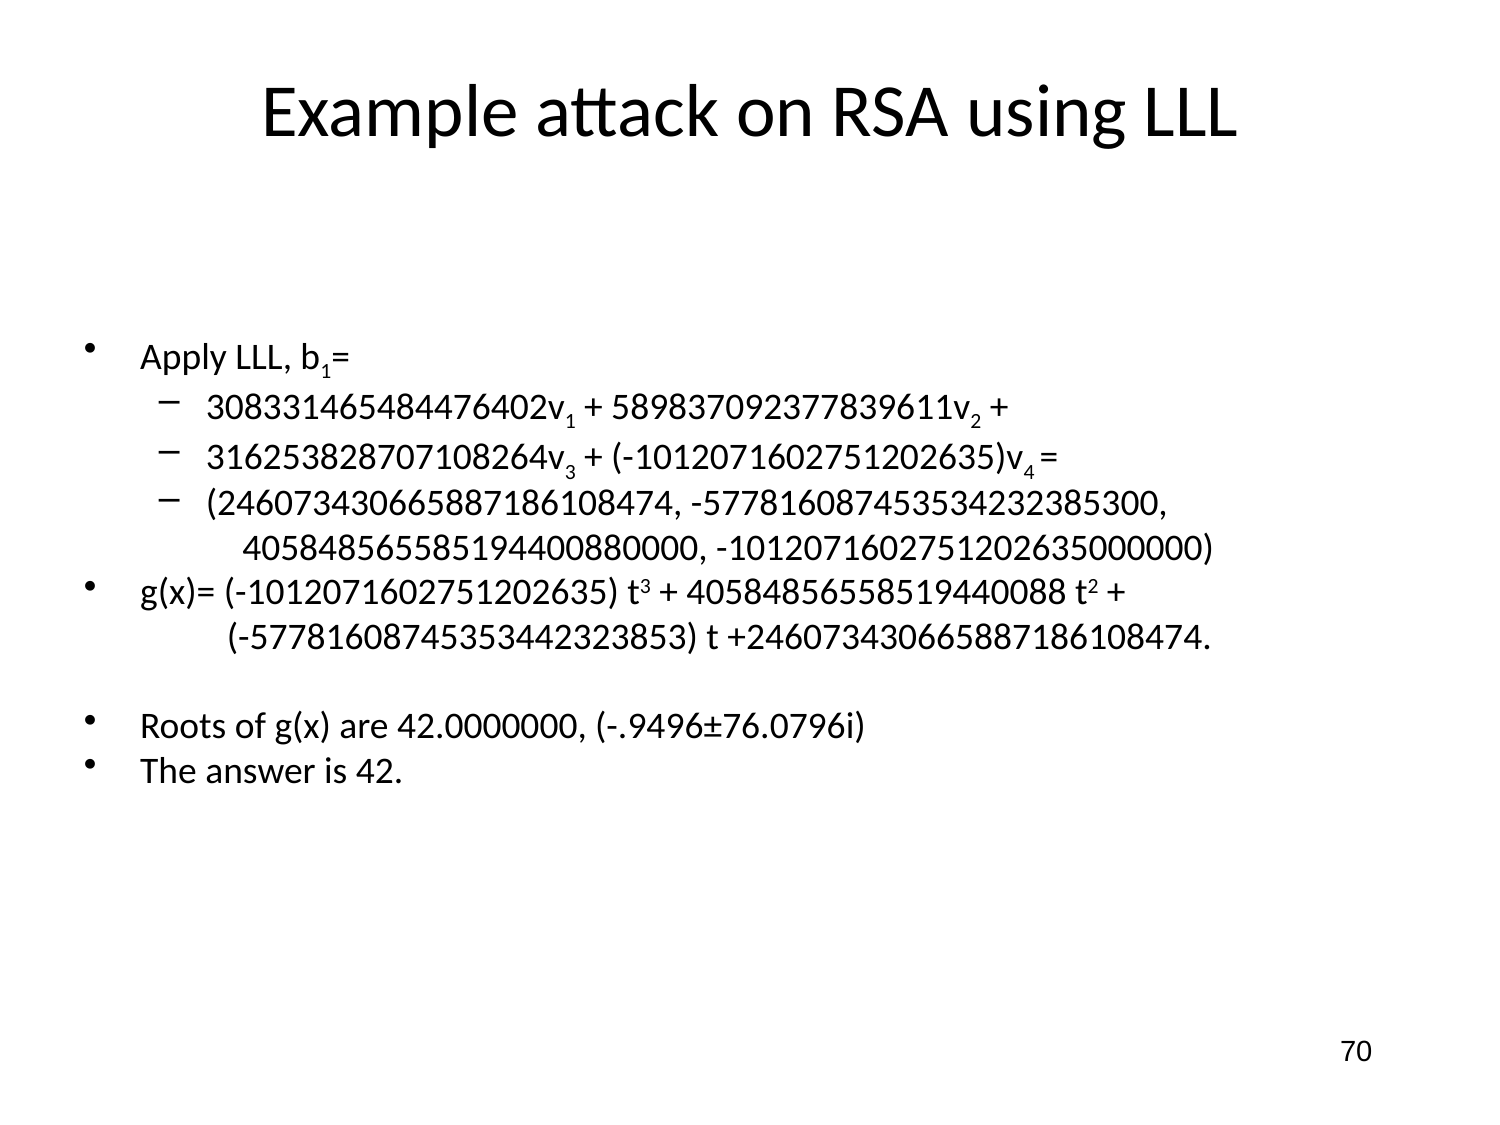

# Example attack on RSA using LLL
Apply LLL, b1=
308331465484476402v1 + 589837092377839611v2 +
316253828707108264v3 + (-1012071602751202635)v4 =
(246073430665887186108474, -577816087453534232385300,
 405848565585194400880000, -1012071602751202635000000)
g(x)= (-1012071602751202635) t3 + 40584856558519440088 t2 +
        (-57781608745353442323853) t +246073430665887186108474.

Roots of g(x) are 42.0000000, (-.9496±76.0796i)
The answer is 42.

70